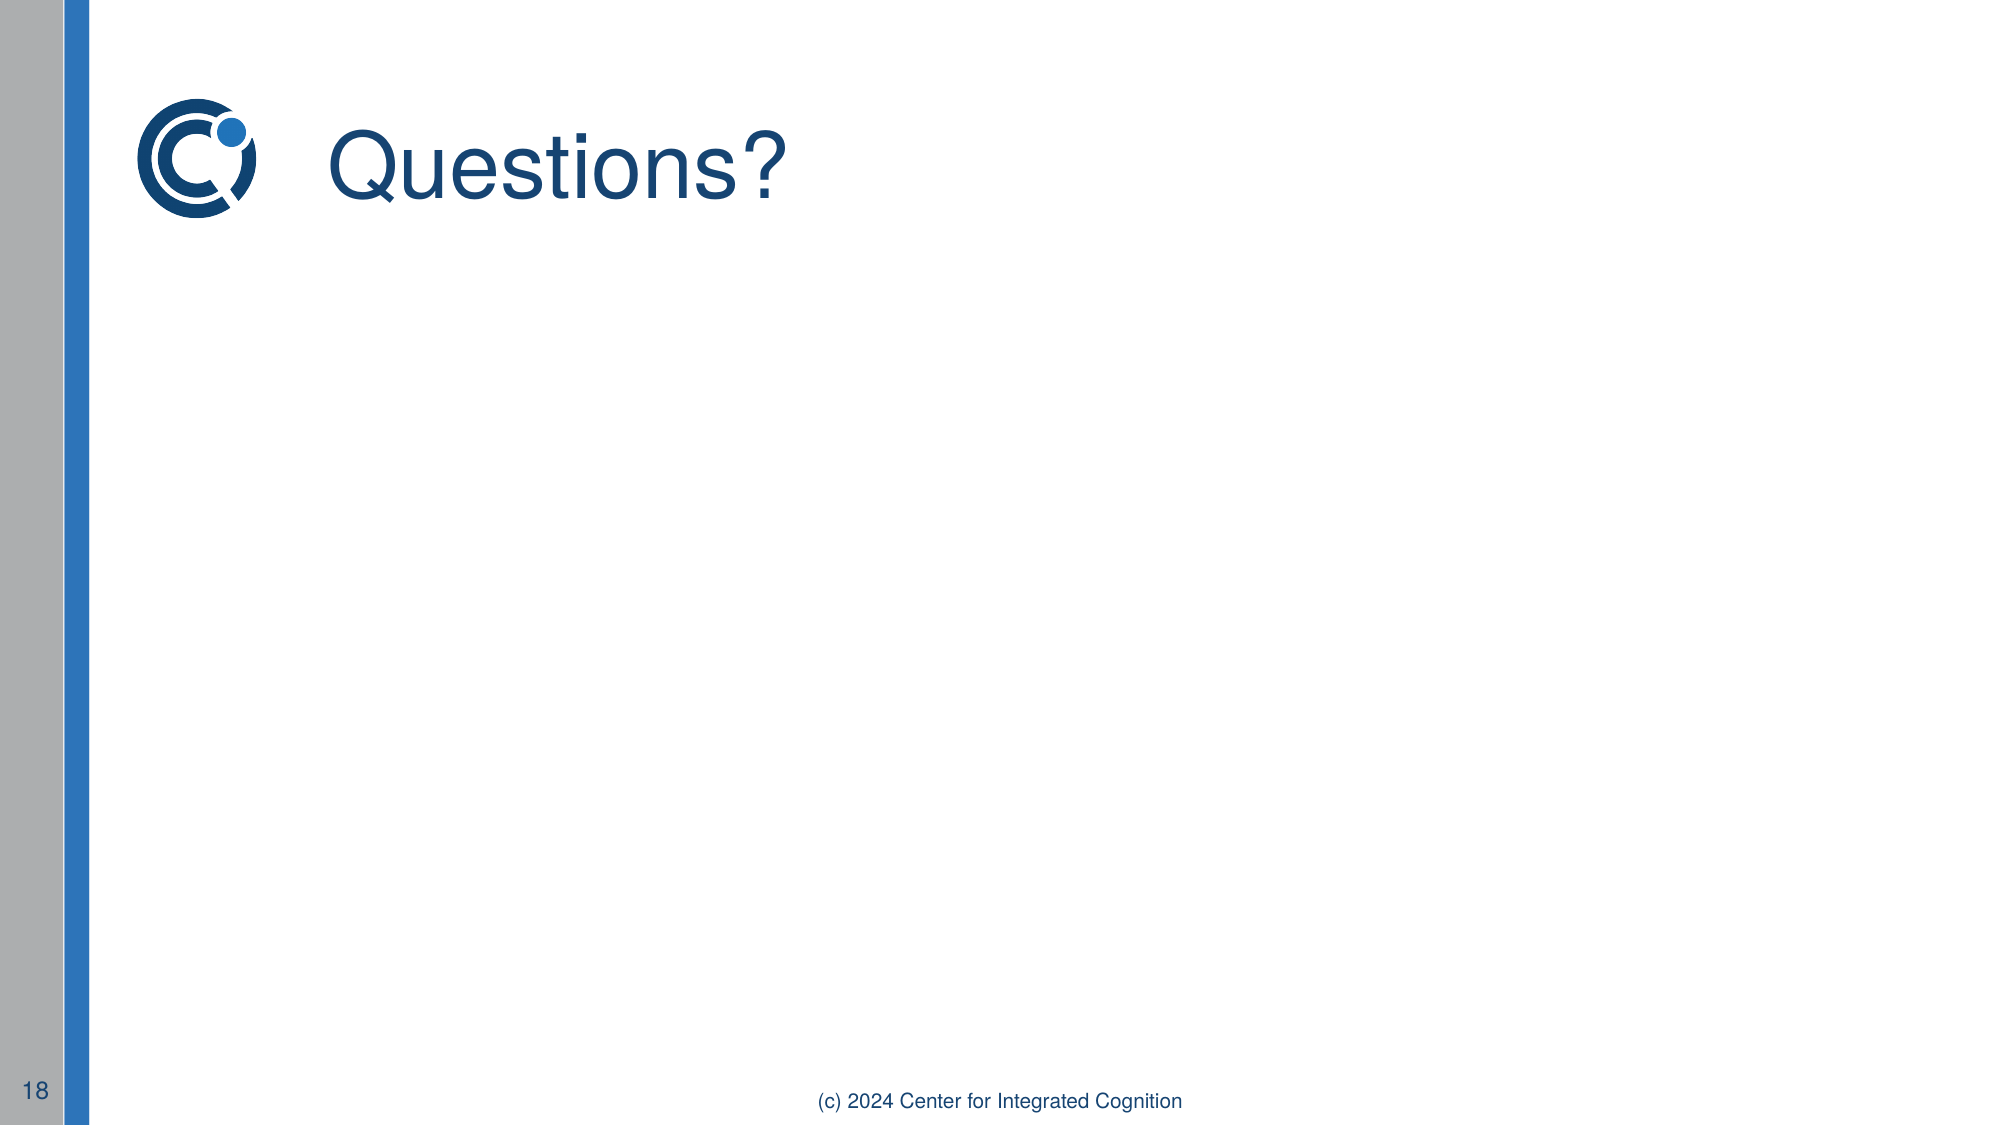

# Questions?
18
(c) 2024 Center for Integrated Cognition